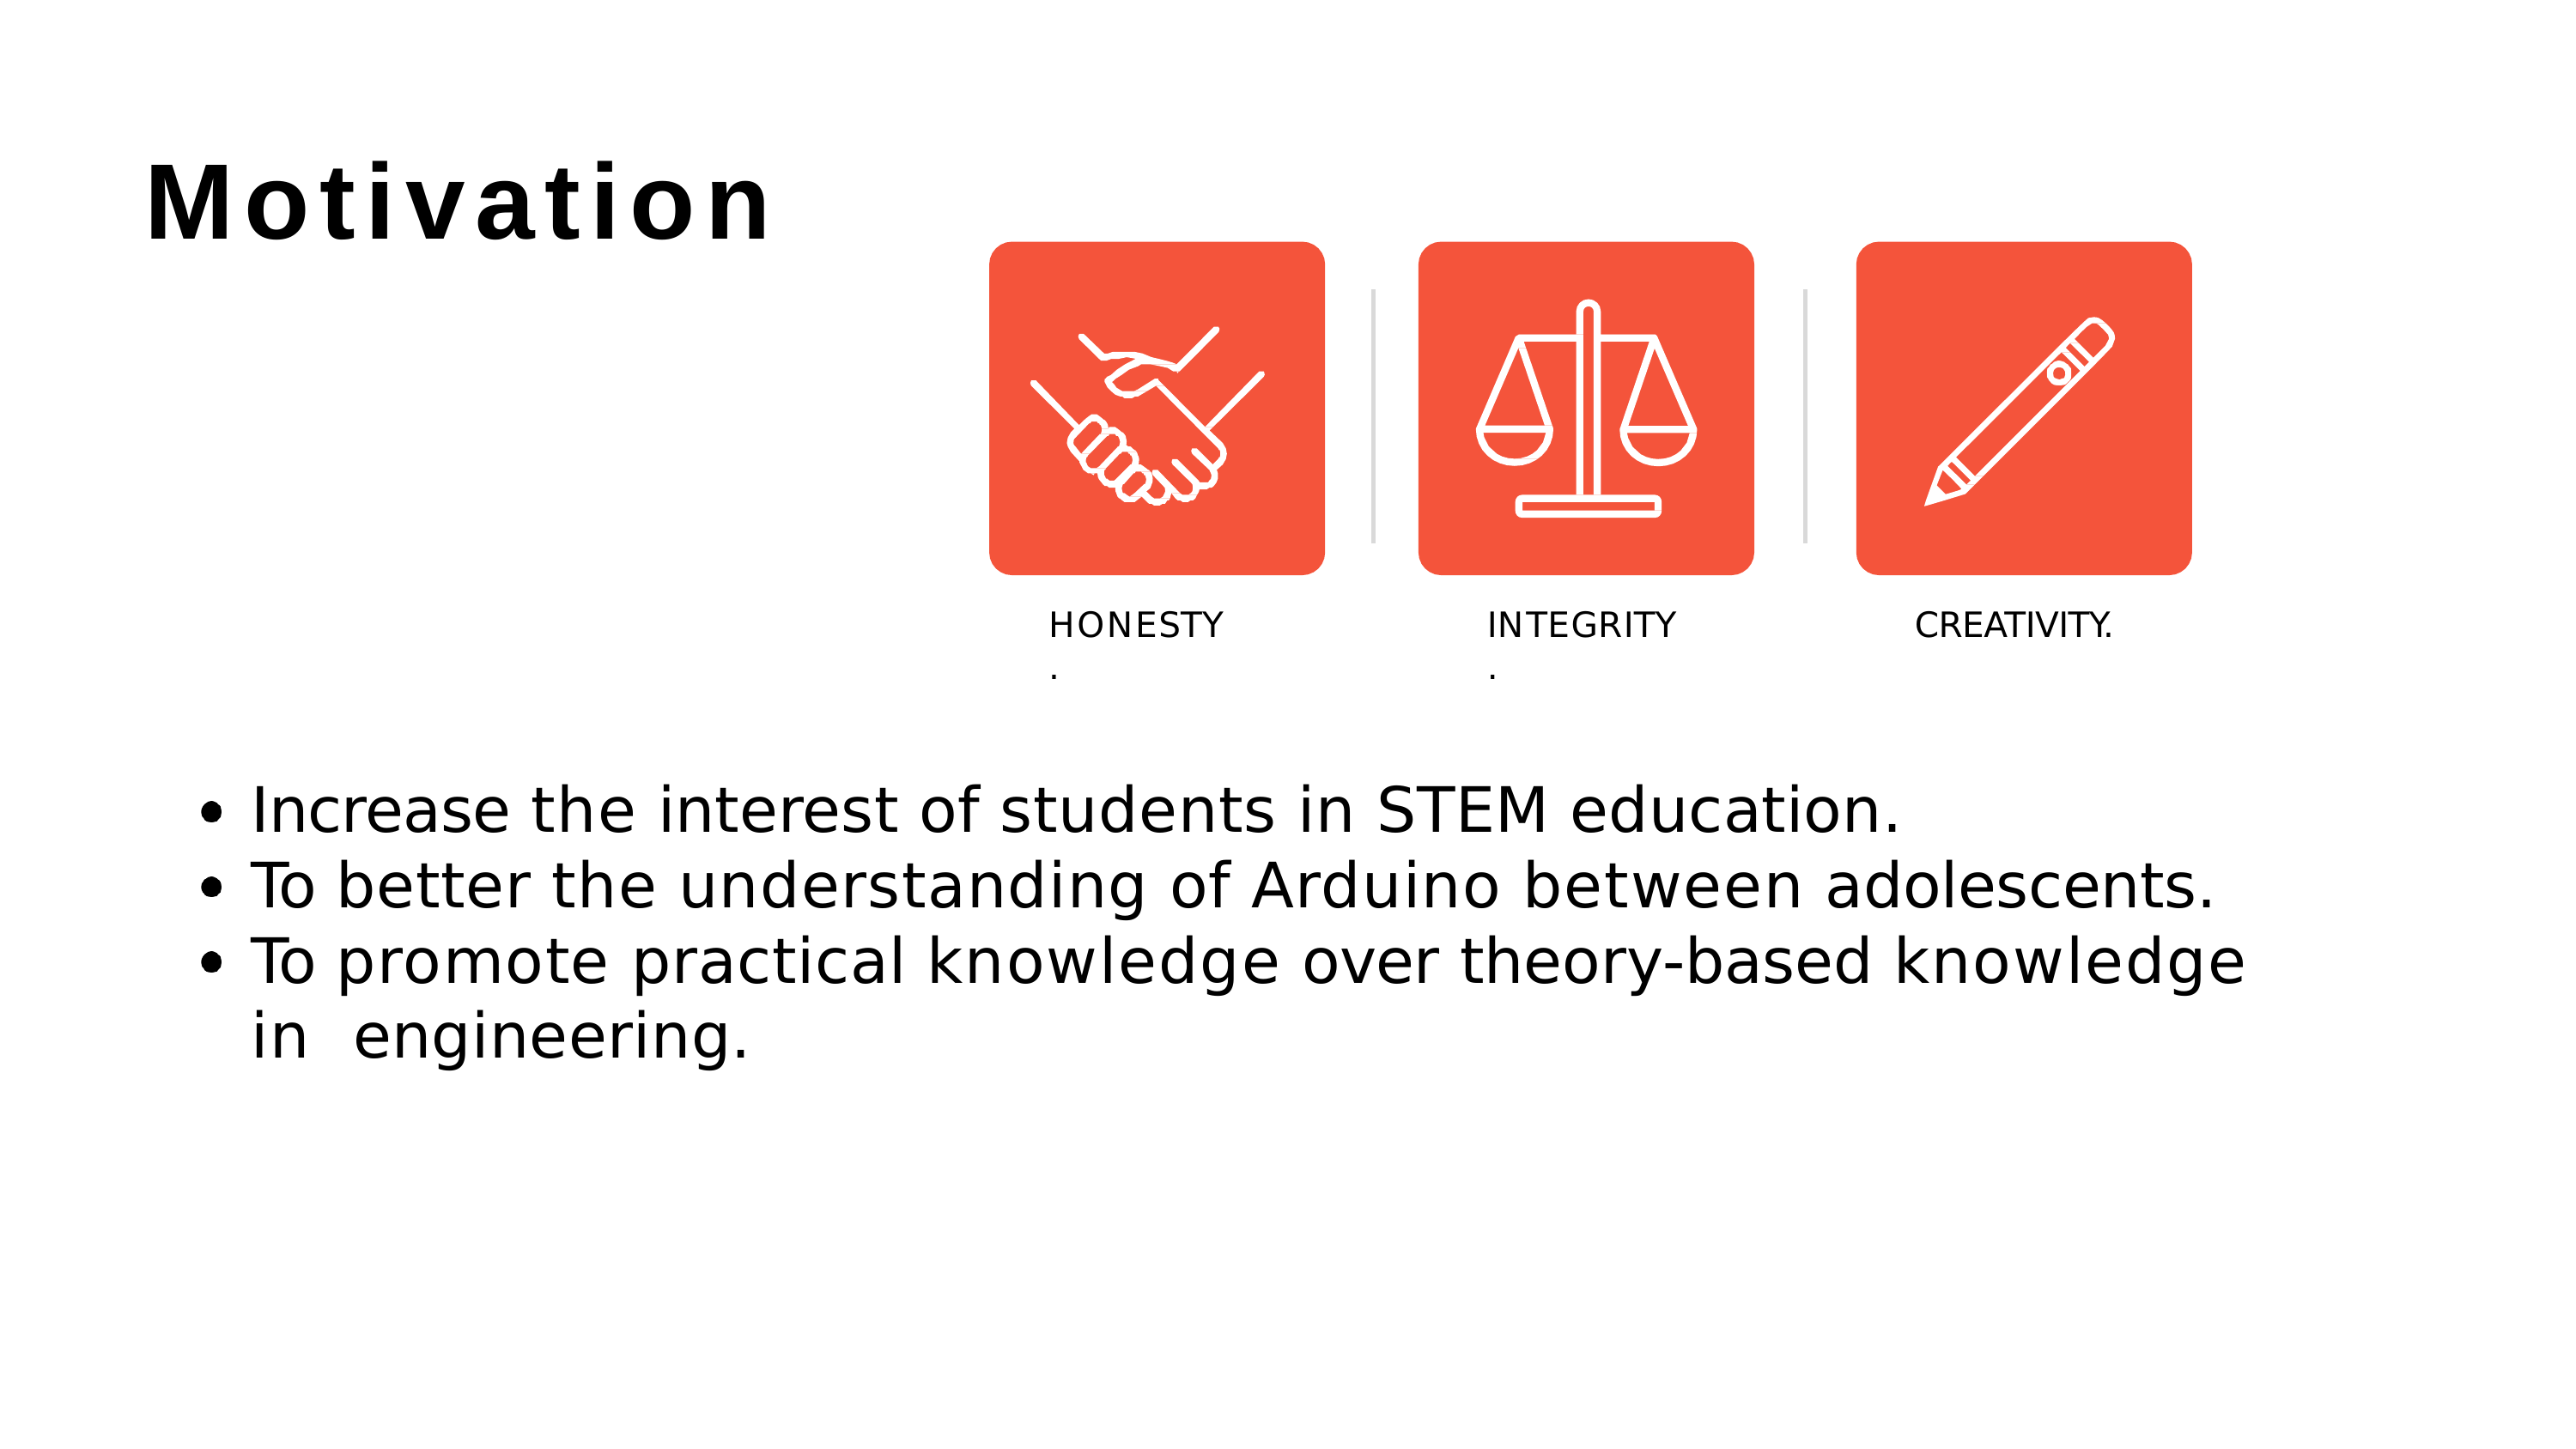

# Motivation

HONESTY.
INTEGRITY.
CREATIVITY.
Increase the interest of students in STEM education.
To better the understanding of Arduino between adolescents.
To promote practical knowledge over theory-based knowledge in  engineering.